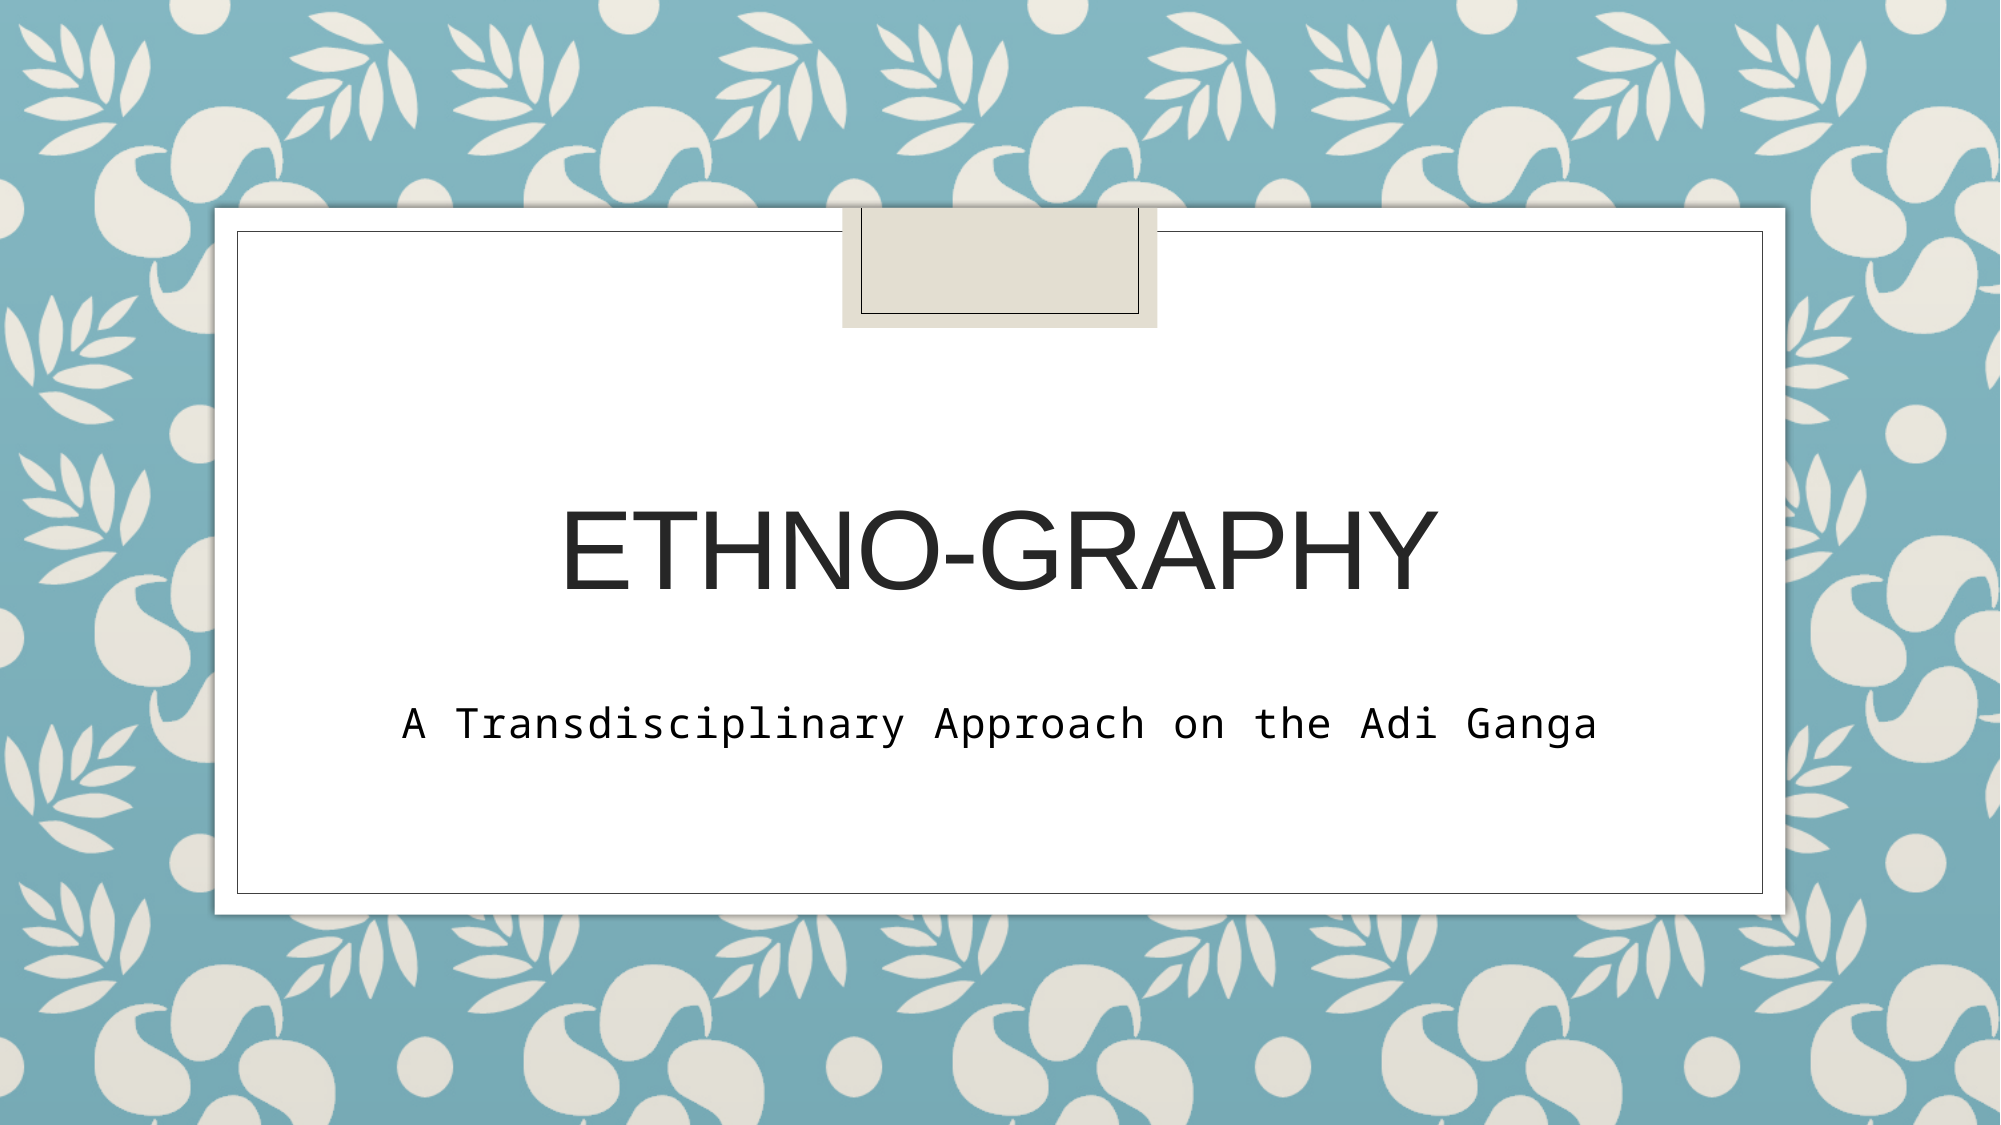

# Ethno-Graphy
A Transdisciplinary Approach on the Adi Ganga